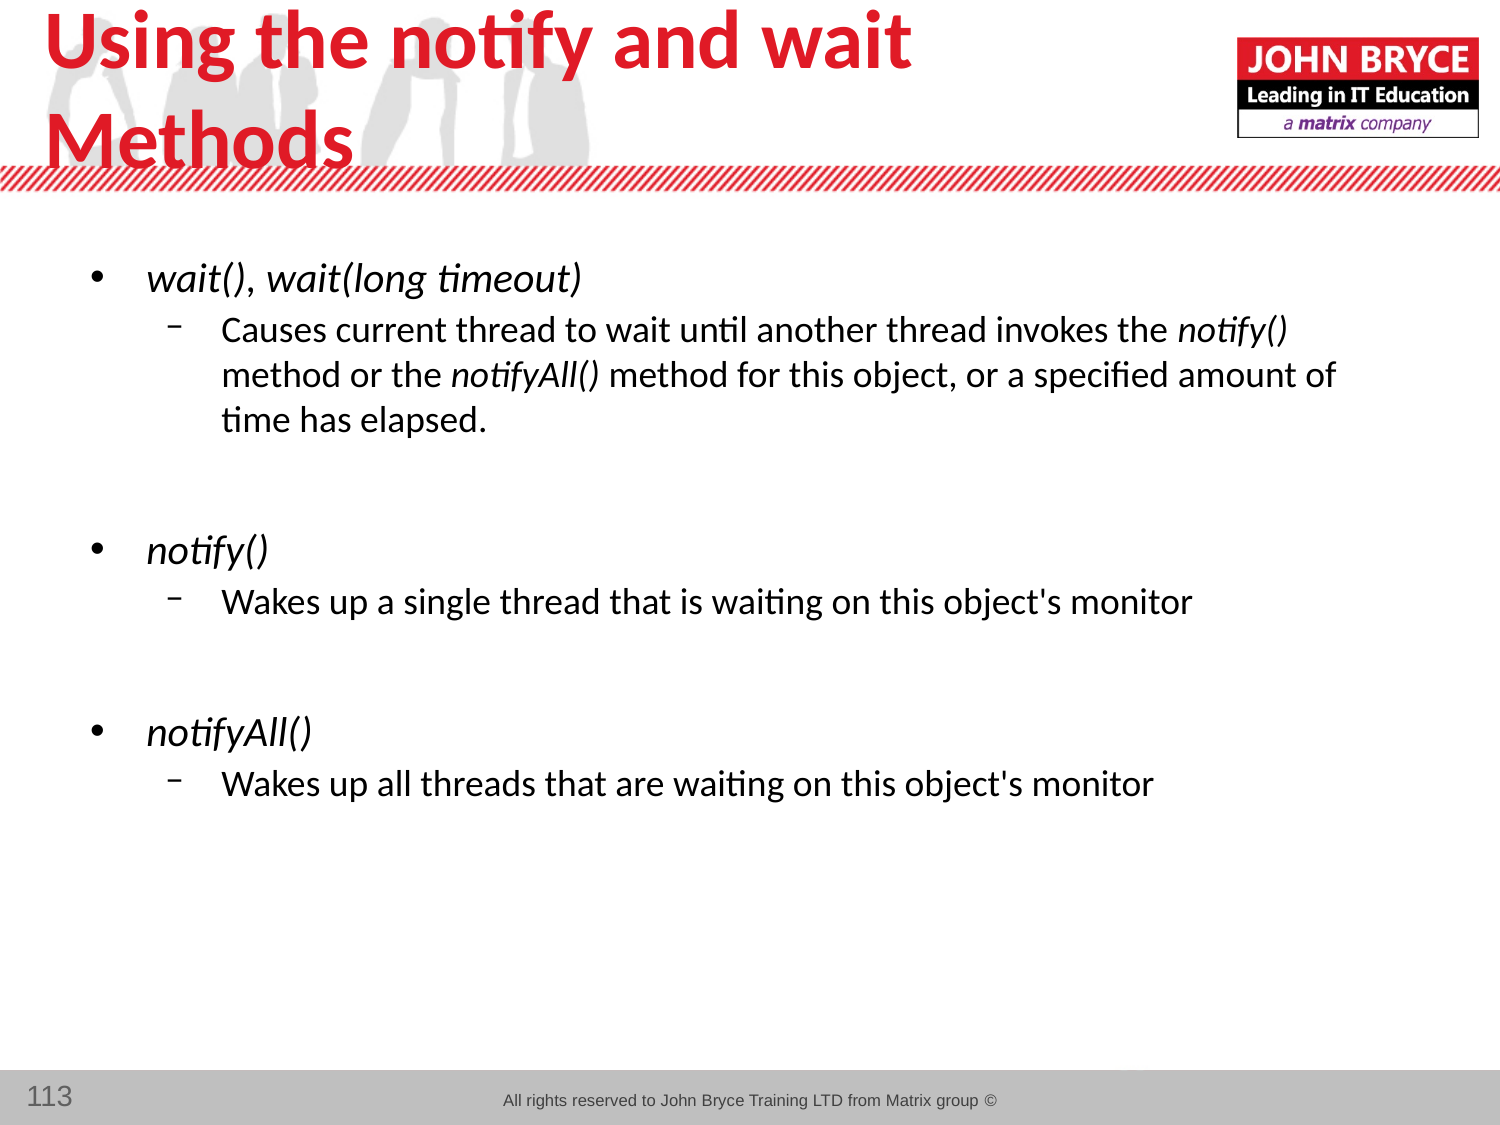

# Using the notify and wait Methods
wait(), wait(long timeout)
Causes current thread to wait until another thread invokes the notify() method or the notifyAll() method for this object, or a specified amount of time has elapsed.

notify()
Wakes up a single thread that is waiting on this object's monitor

notifyAll()
Wakes up all threads that are waiting on this object's monitor